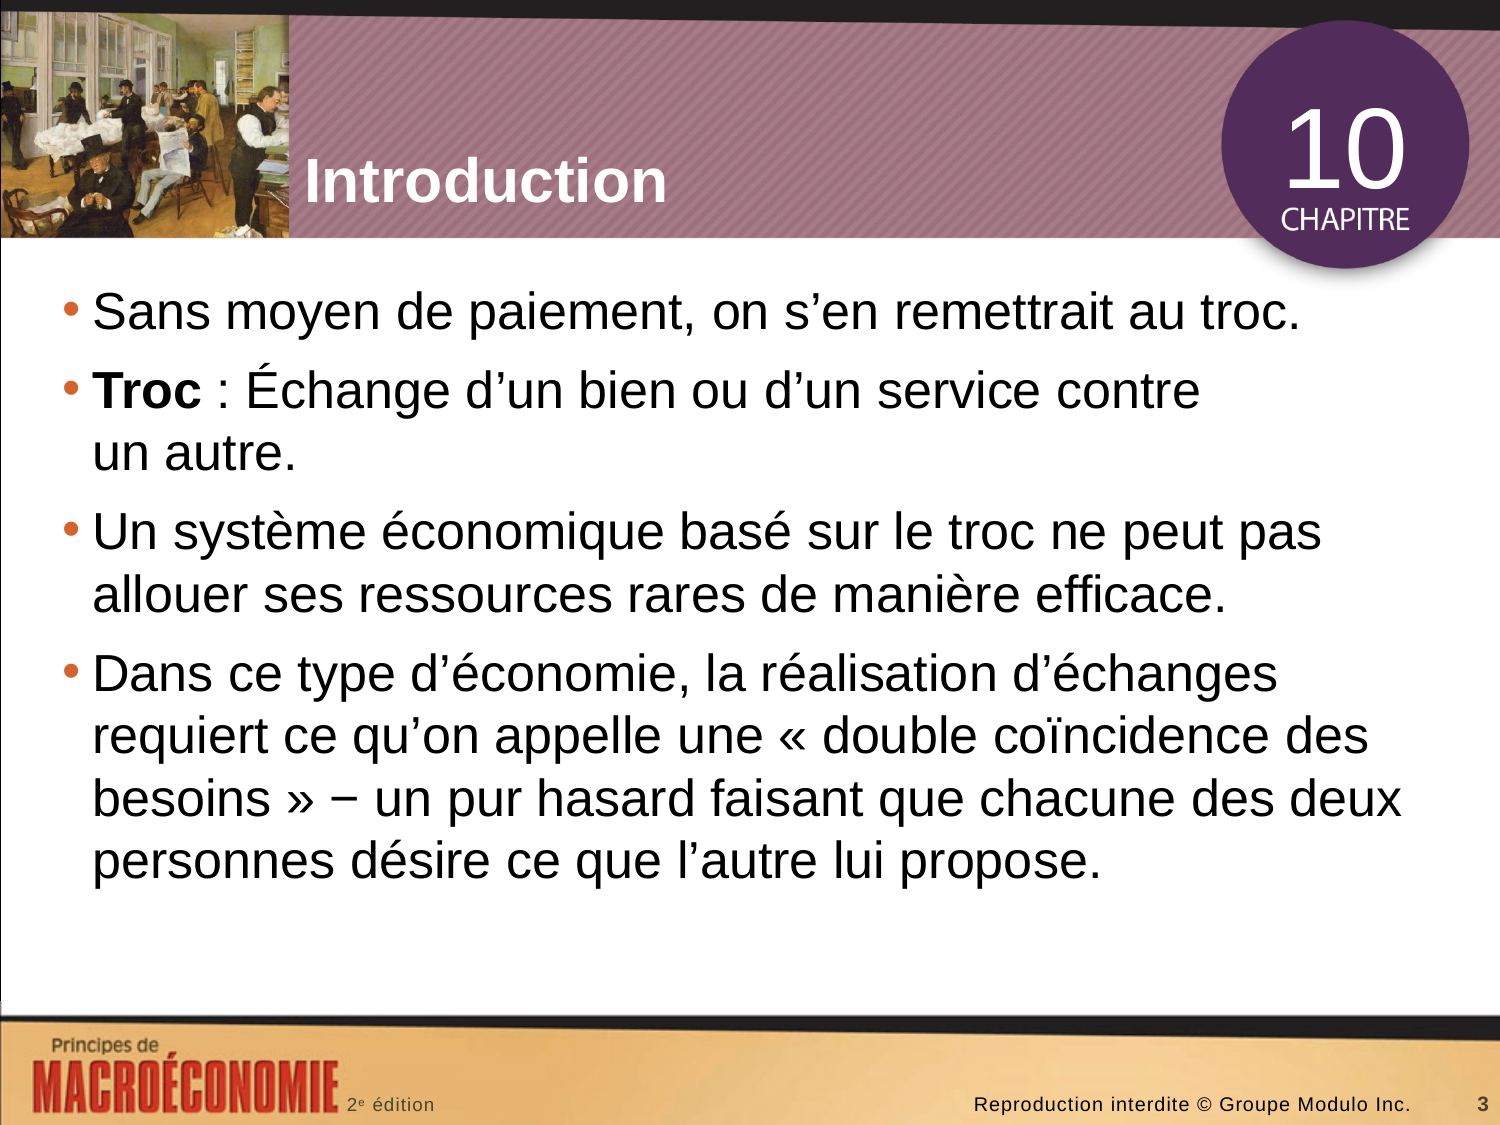

# Introduction
10
Sans moyen de paiement, on s’en remettrait au troc.
Troc : Échange d’un bien ou d’un service contre
un autre.
Un système économique basé sur le troc ne peut pas allouer ses ressources rares de manière efficace.
Dans ce type d’économie, la réalisation d’échanges
requiert ce qu’on appelle une « double coïncidence des besoins » − un pur hasard faisant que chacune des deux personnes désire ce que l’autre lui propose.
3